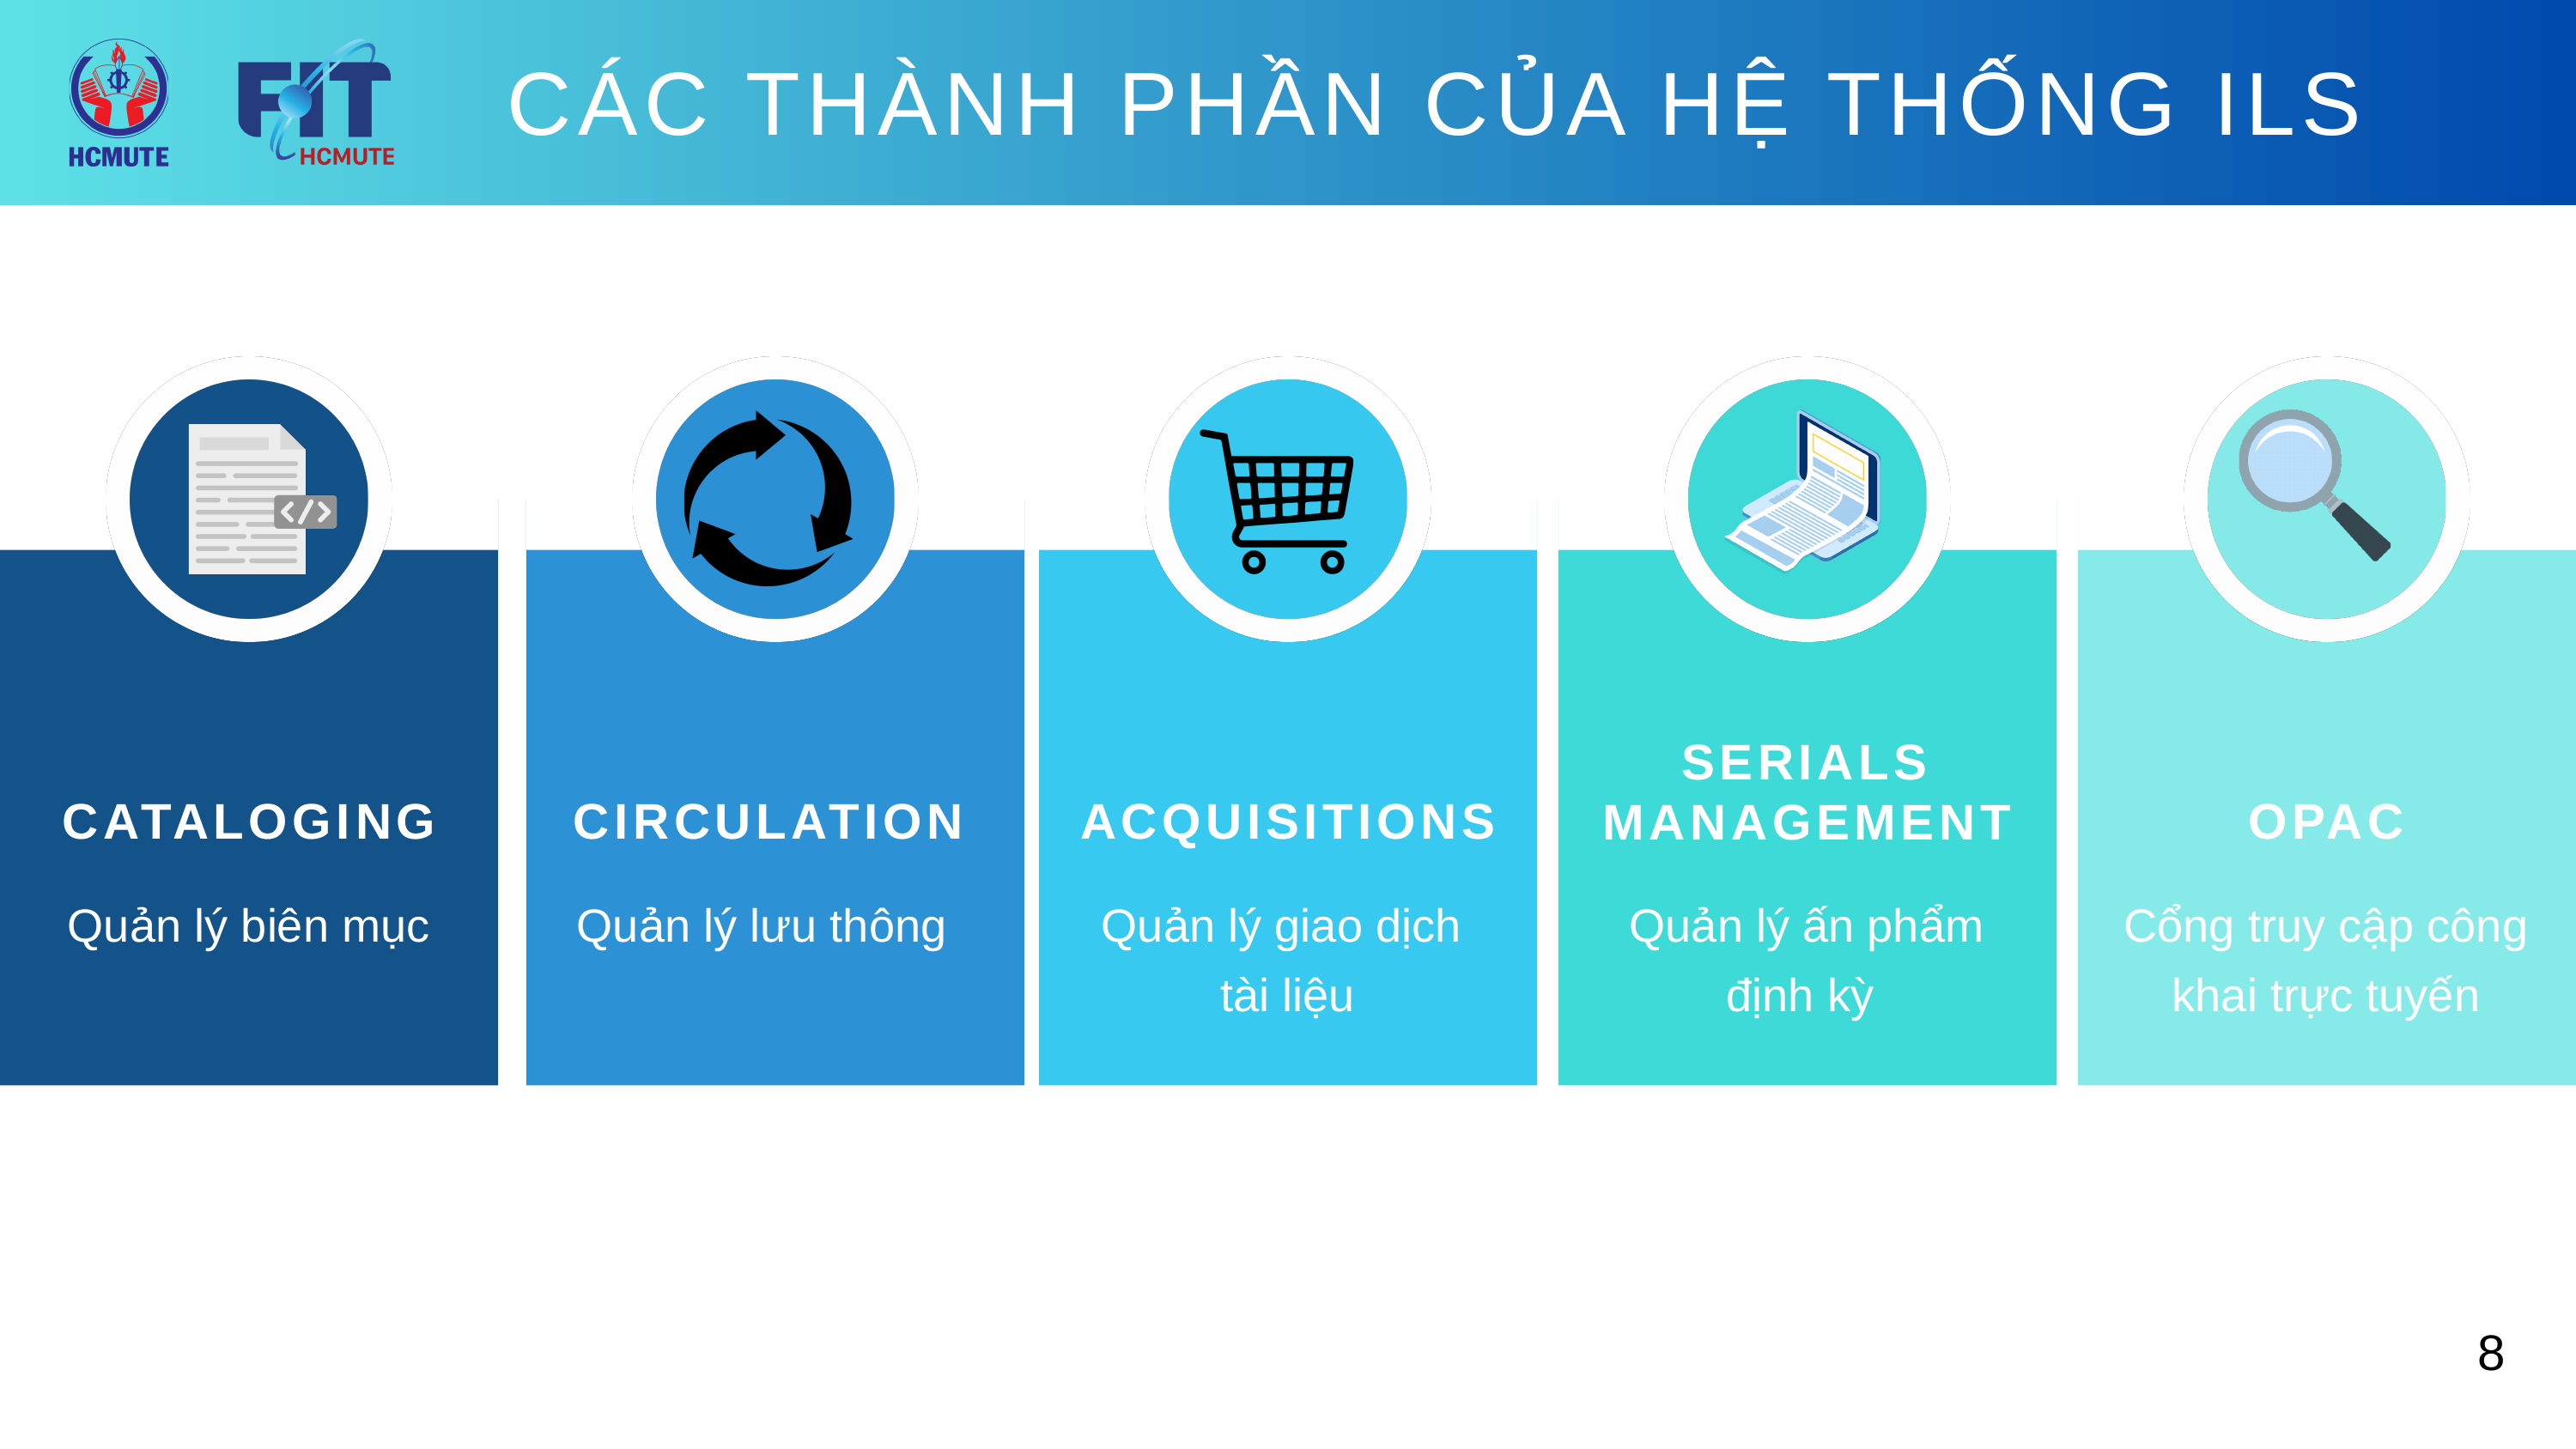

CÁC THÀNH PHẦN CỦA HỆ THỐNG ILS

SERIALS MANAGEMENT
CATALOGING
CIRCULATION
ACQUISITIONS
OPAC
Quản lý biên mục
Quản lý lưu thông
Quản lý giao dịch
tài liệu
Quản lý ấn phẩm định kỳ
Cổng truy cập công khai trực tuyến
8